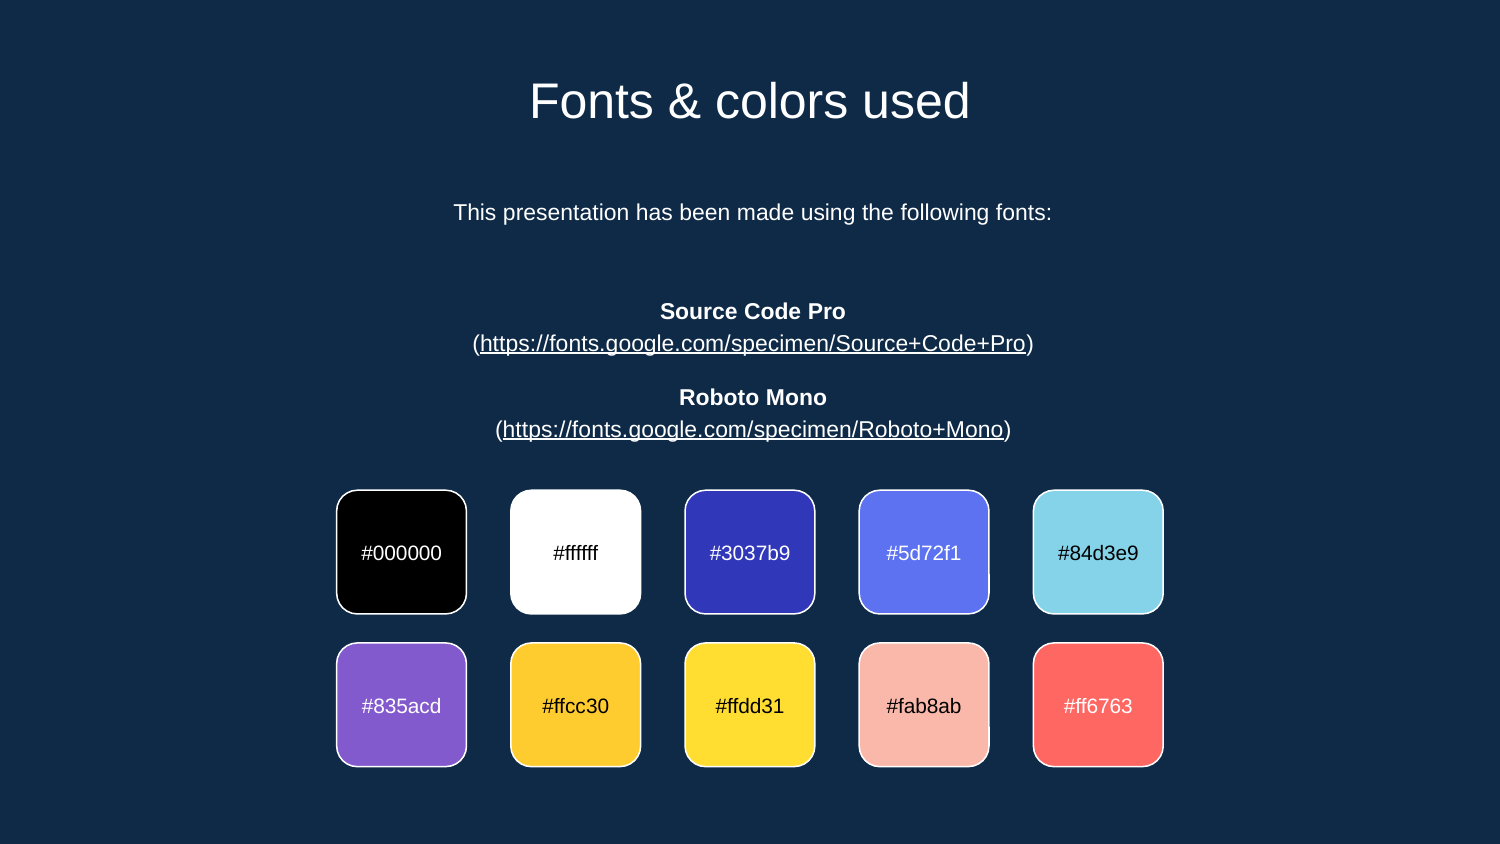

# Fonts & colors used
This presentation has been made using the following fonts:

Source Code Pro
(https://fonts.google.com/specimen/Source+Code+Pro)

Roboto Mono
(https://fonts.google.com/specimen/Roboto+Mono)

#000000
#ffffff
#3037b9
#5d72f1
#84d3e9

#835acd
#ffcc30
#ffdd31
#fab8ab
#ff6763